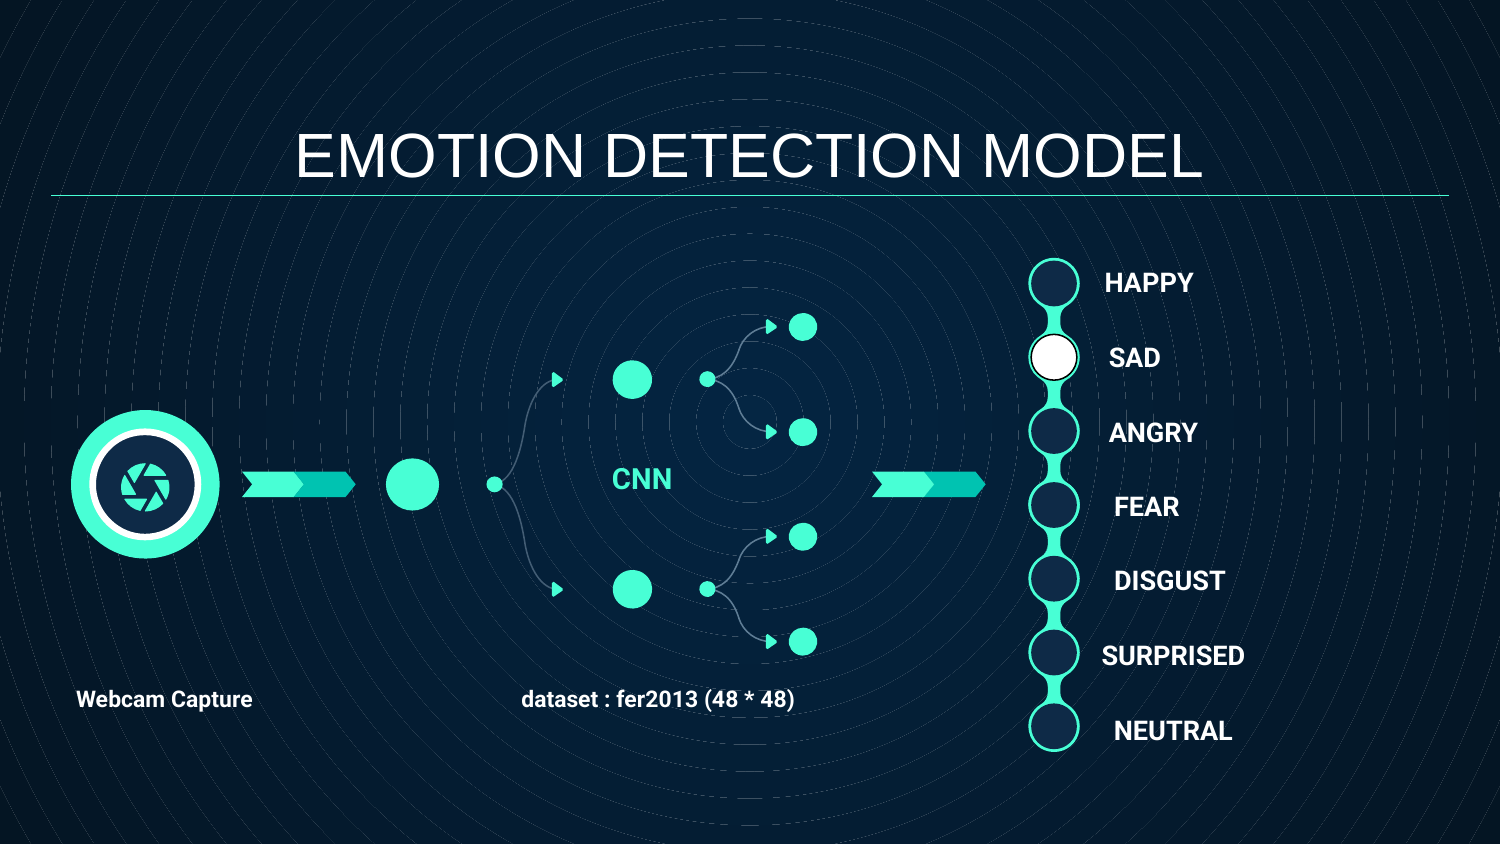

# EMOTION DETECTION MODEL
HAPPY

SAD

ANGRY

CNN

FEAR

DISGUST

SURPRISED

Webcam Capture
dataset : fer2013 (48 * 48)
NEUTRAL